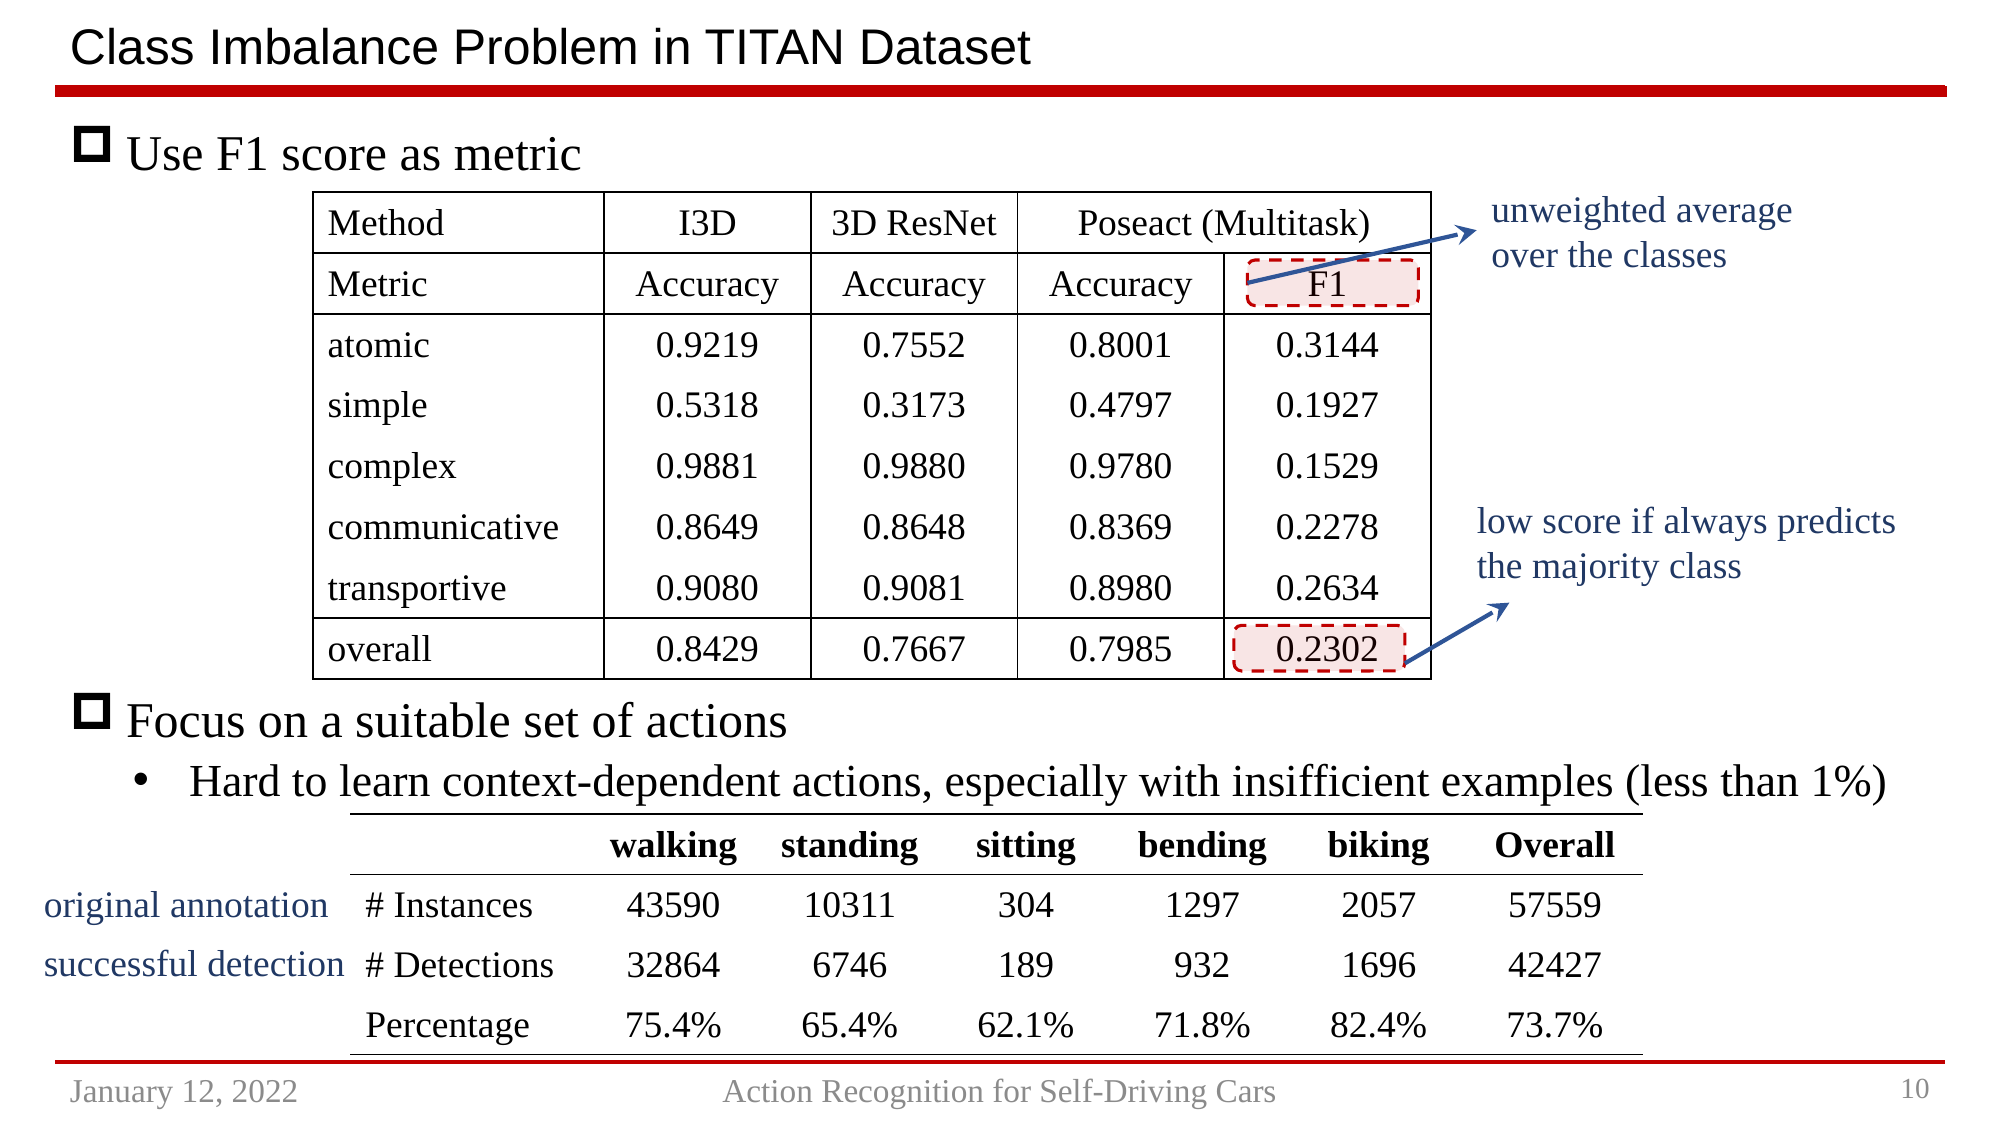

# Class Imbalance Problem in TITAN Dataset
Use F1 score as metric
unweighted average over the classes
| Method | I3D | 3D ResNet | Poseact (Multitask) |  |
| --- | --- | --- | --- | --- |
| Metric | Accuracy | Accuracy | Accuracy | F1 |
| atomic | 0.9219 | 0.7552 | 0.8001 | 0.3144 |
| simple | 0.5318 | 0.3173 | 0.4797 | 0.1927 |
| complex | 0.9881 | 0.9880 | 0.9780 | 0.1529 |
| communicative | 0.8649 | 0.8648 | 0.8369 | 0.2278 |
| transportive | 0.9080 | 0.9081 | 0.8980 | 0.2634 |
| overall | 0.8429 | 0.7667 | 0.7985 | 0.2302 |

low score if always predicts the majority class

Focus on a suitable set of actions
Hard to learn context-dependent actions, especially with insifficient examples (less than 1%)
|  | walking | standing | sitting | bending | biking | Overall |
| --- | --- | --- | --- | --- | --- | --- |
| # Instances | 43590 | 10311 | 304 | 1297 | 2057 | 57559 |
| # Detections | 32864 | 6746 | 189 | 932 | 1696 | 42427 |
| Percentage | 75.4% | 65.4% | 62.1% | 71.8% | 82.4% | 73.7% |
original annotation
successful detection
January 12, 2022
Action Recognition for Self-Driving Cars
10